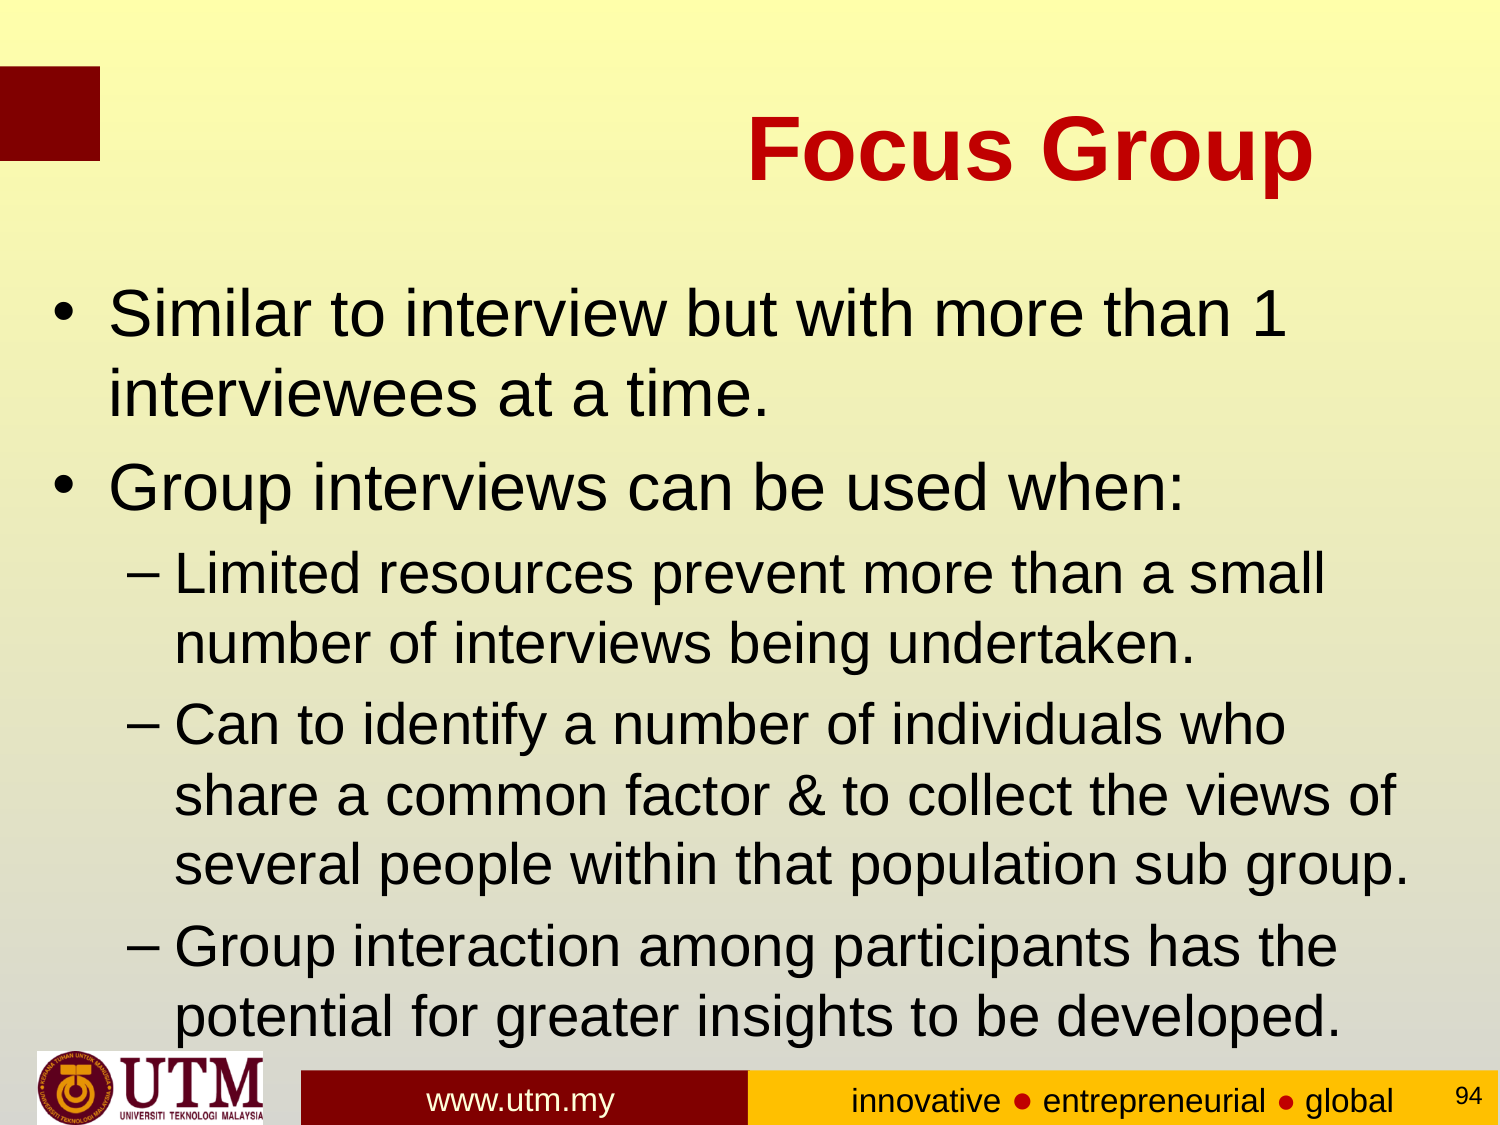

# Focus Group
Similar to interview but with more than 1 interviewees at a time.
Group interviews can be used when:
Limited resources prevent more than a small number of interviews being undertaken.
Can to identify a number of individuals who share a common factor & to collect the views of several people within that population sub group.
Group interaction among participants has the potential for greater insights to be developed.